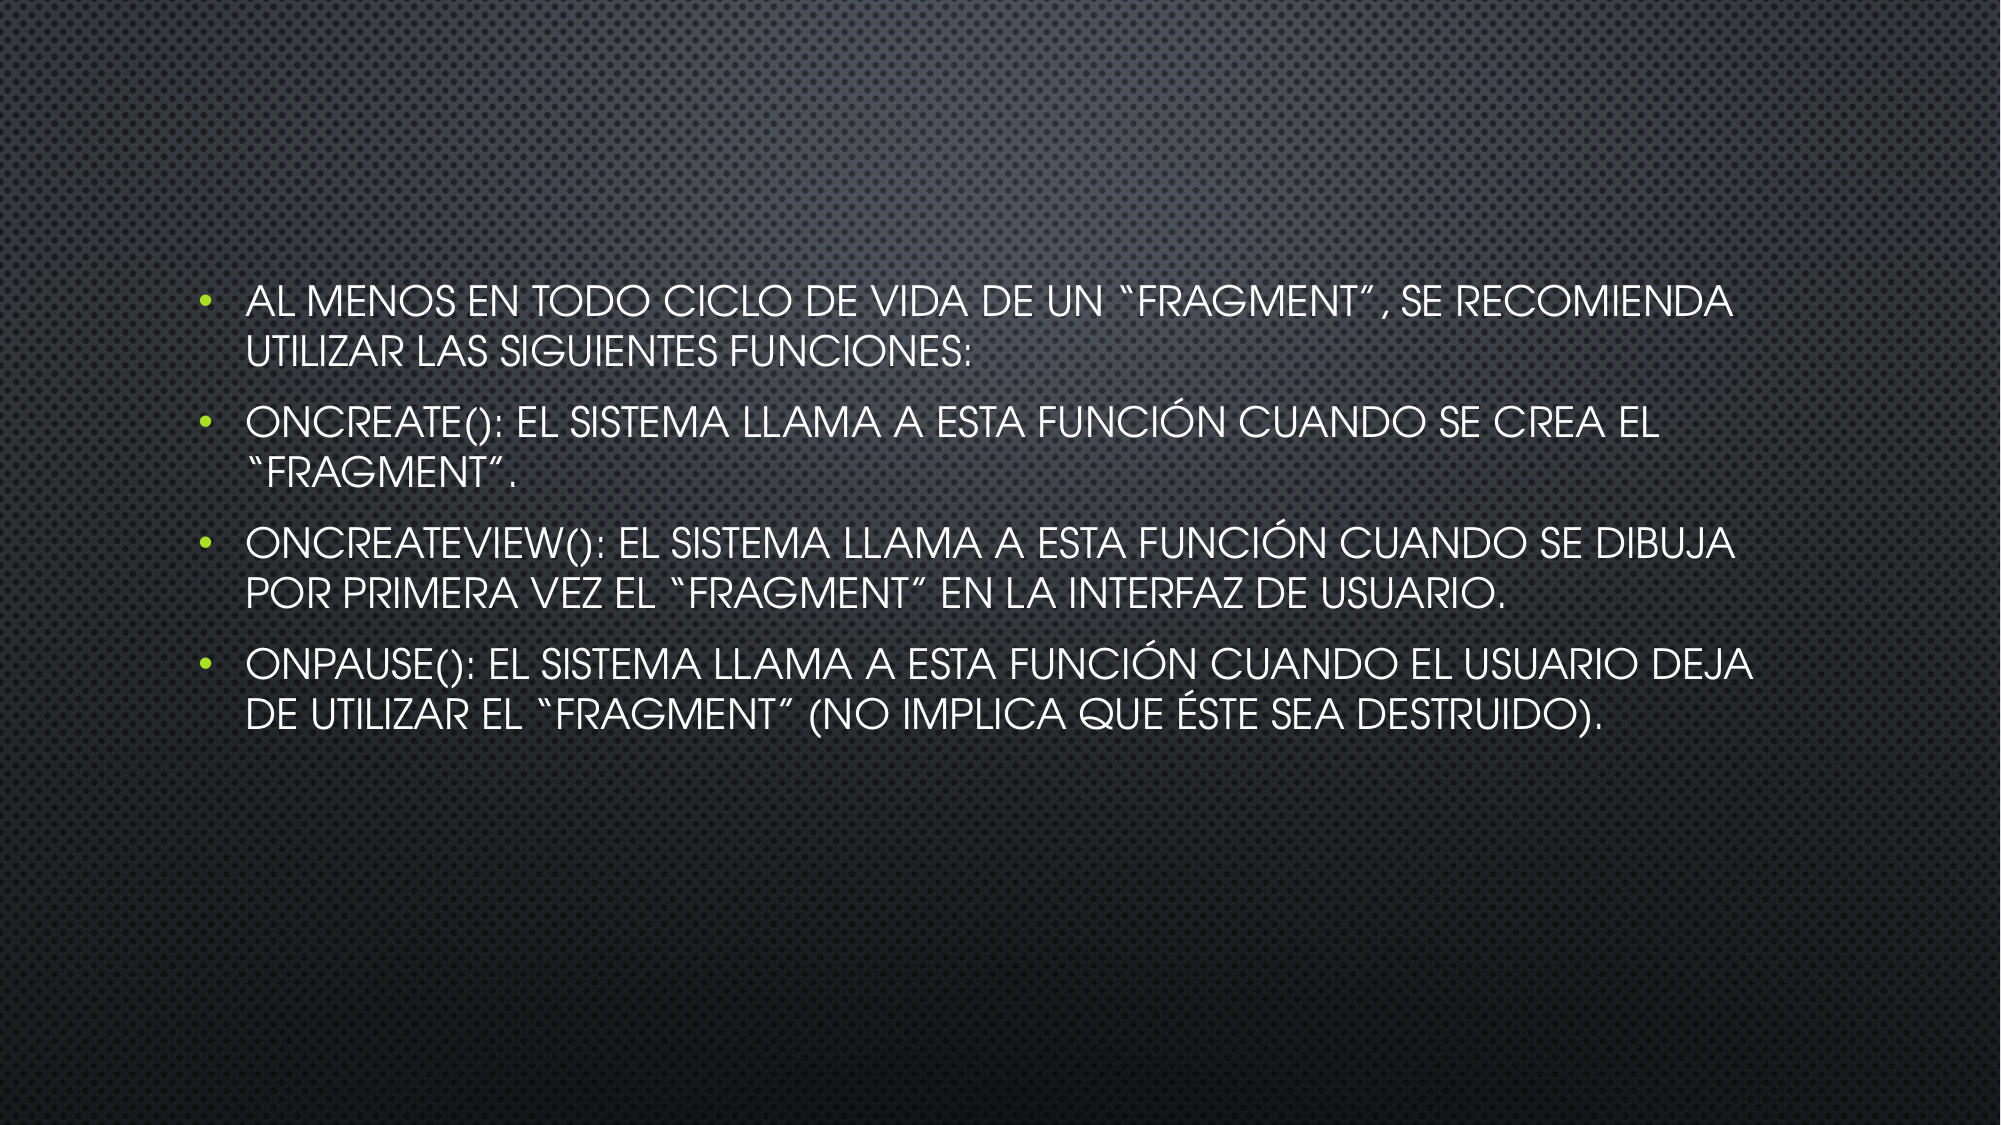

Al menos en todo ciclo de vida de un “fragment”, se recomienda utilizar las siguientes funciones:
onCreate(): el sistema llama a esta función cuando se crea el “fragment”.
onCreateView(): el sistema llama a esta función cuando se dibuja por primera vez el “fragment” en la interfaz de usuario.
onPause(): el sistema llama a esta función cuando el usuario deja de utilizar el “fragment” (no implica que éste sea destruido).